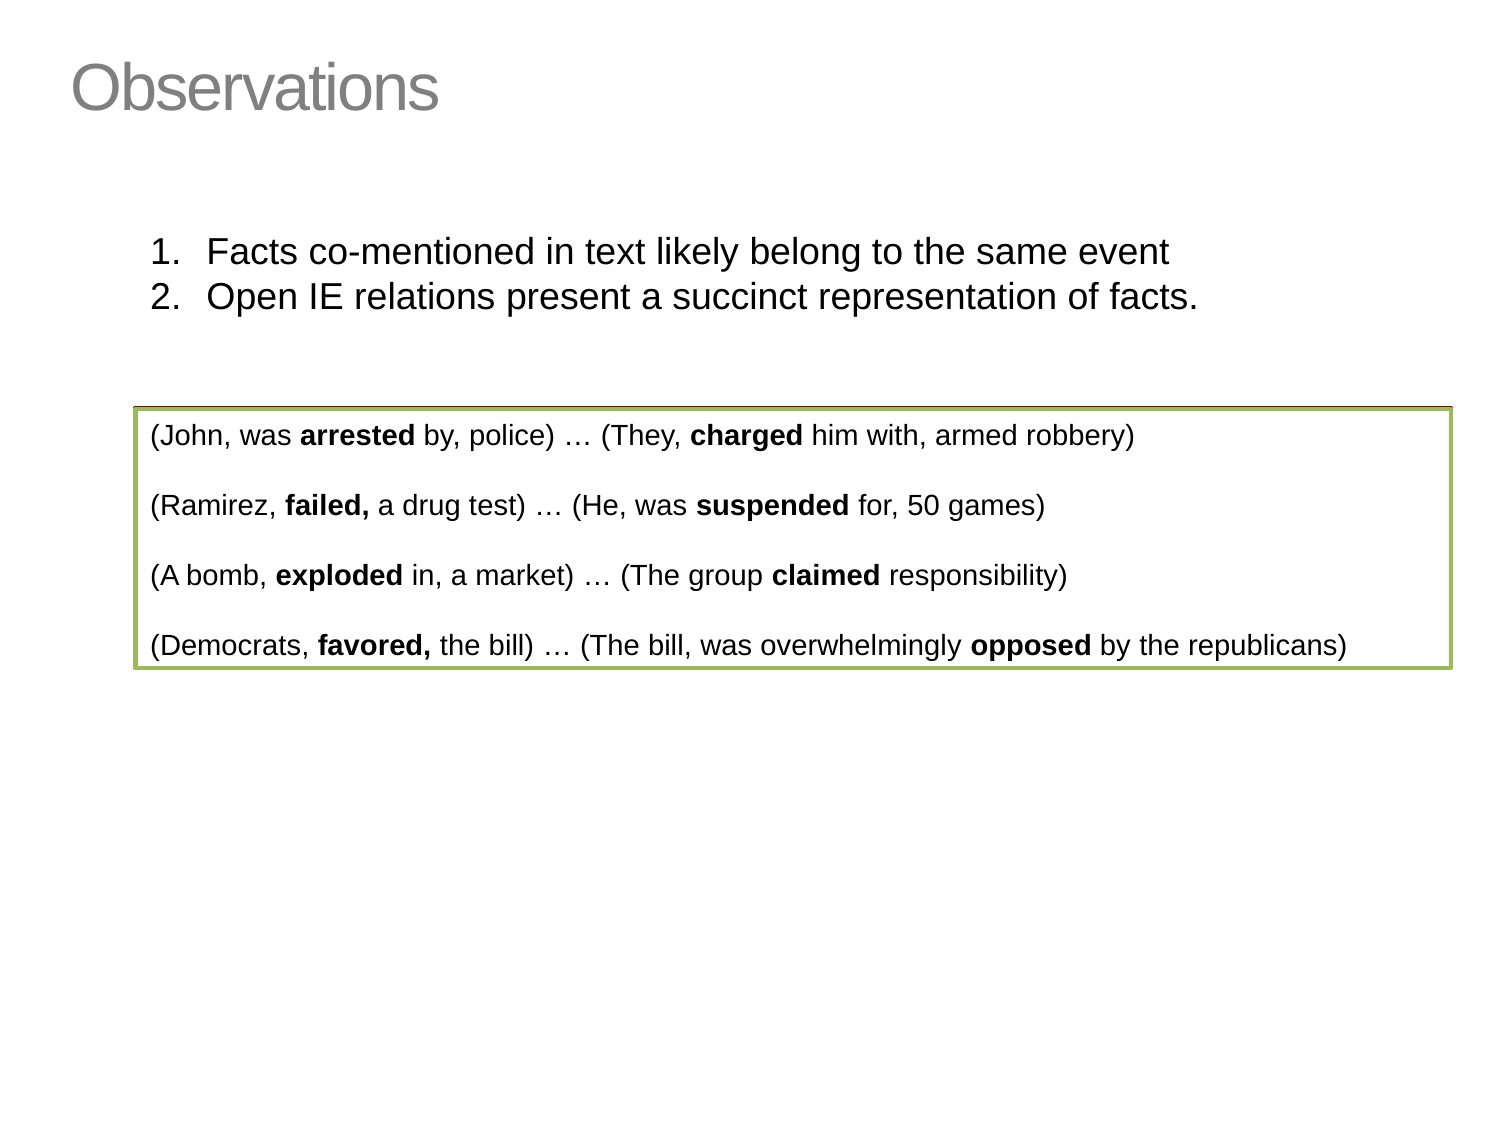

# Observations
Facts co-mentioned in text likely belong to the same event
Open IE relations present a succinct representation of facts.
John was arrested by police … They charged him with armed robbery

Ramirez failed a drug test … He was suspended for 50 games

A bomb exploded in a market … The group claimed responsibility.

Democrats favored the bill … The bill was overwhelmingly opposed by the republicans
(John, was arrested by, police) … (They, charged him with, armed robbery)

(Ramirez, failed, a drug test) … (He, was suspended for, 50 games)

(A bomb, exploded in, a market) … (The group claimed responsibility)

(Democrats, favored, the bill) … (The bill, was overwhelmingly opposed by the republicans)